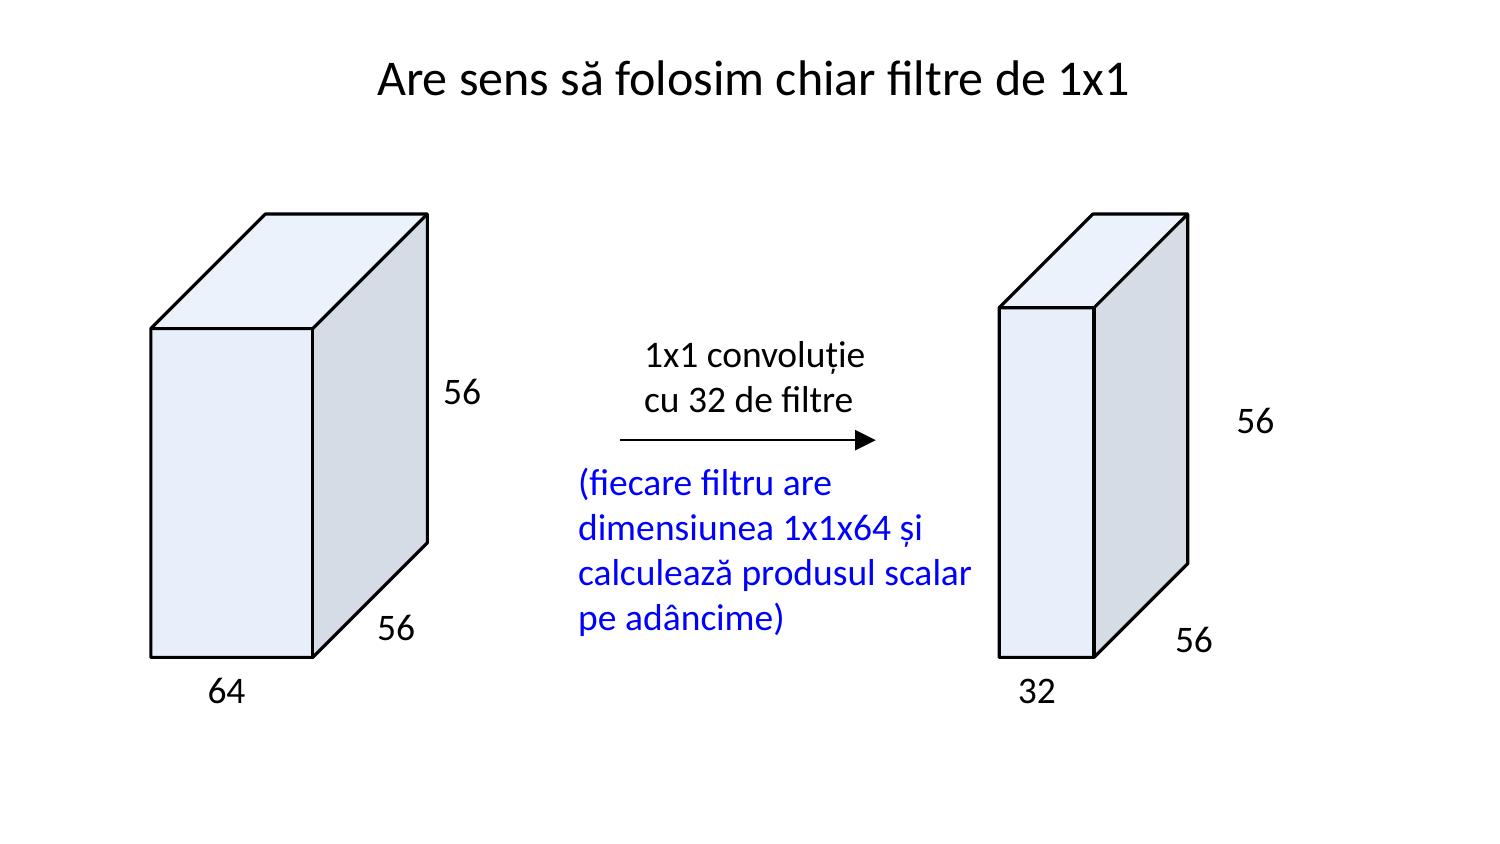

Are sens să folosim chiar filtre de 1x1

1x1 convoluție
cu 32 de filtre
56
56
(fiecare filtru are dimensiunea 1x1x64 și calculează produsul scalar pe adâncime)
56
56
64
32